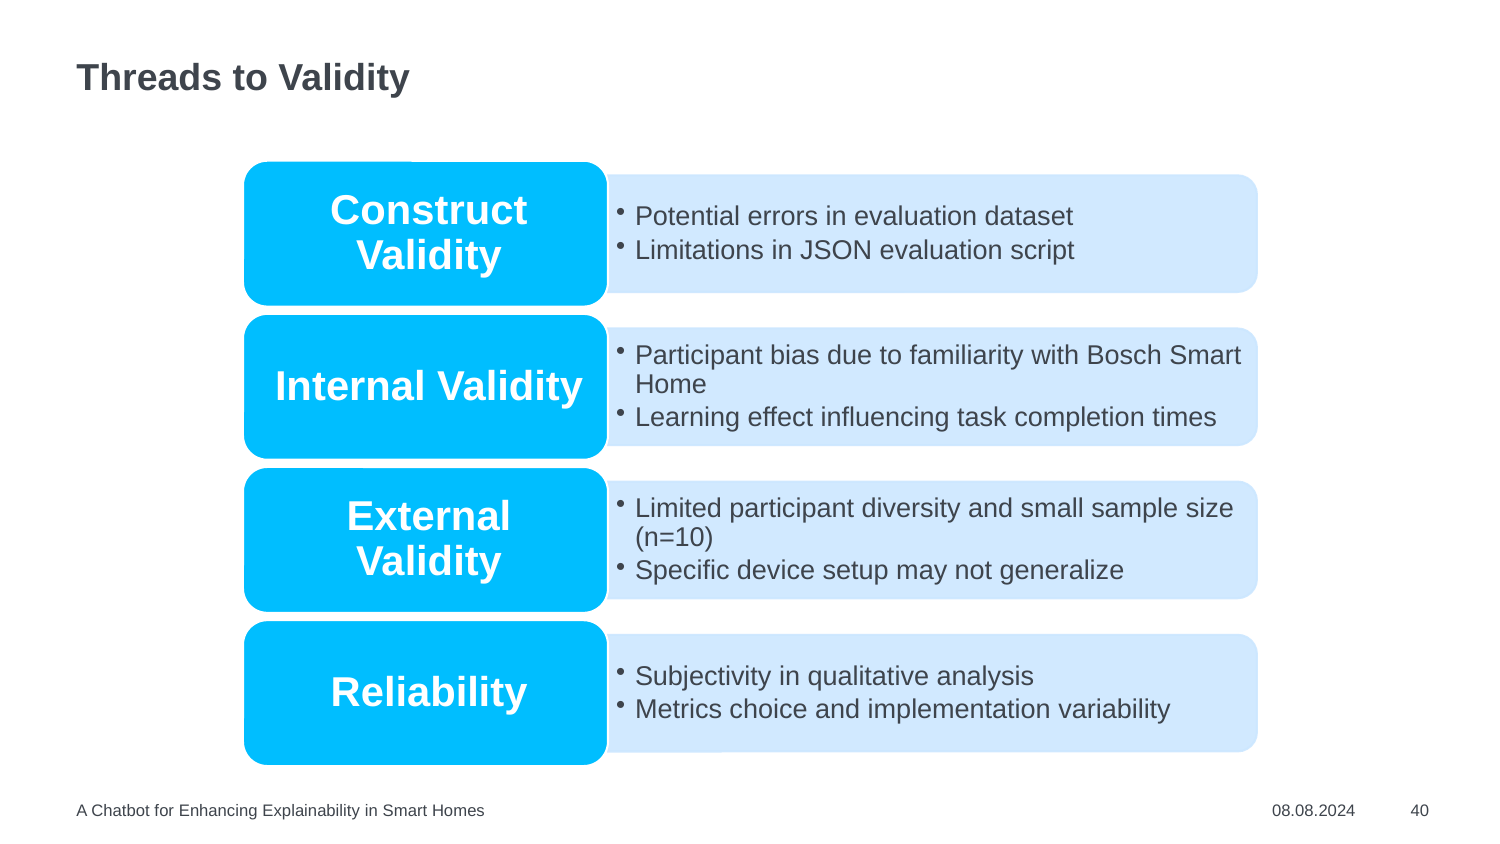

# Threads to Validity

Potential errors in evaluation dataset
Limitations in JSON evaluation script
Construct Validity
Participant bias due to familiarity with Bosch Smart Home
Learning effect influencing task completion times
Internal Validity
Limited participant diversity and small sample size (n=10)
Specific device setup may not generalize
External Validity
Subjectivity in qualitative analysis
Metrics choice and implementation variability
Reliability
A Chatbot for Enhancing Explainability in Smart Homes
08.08.2024
40